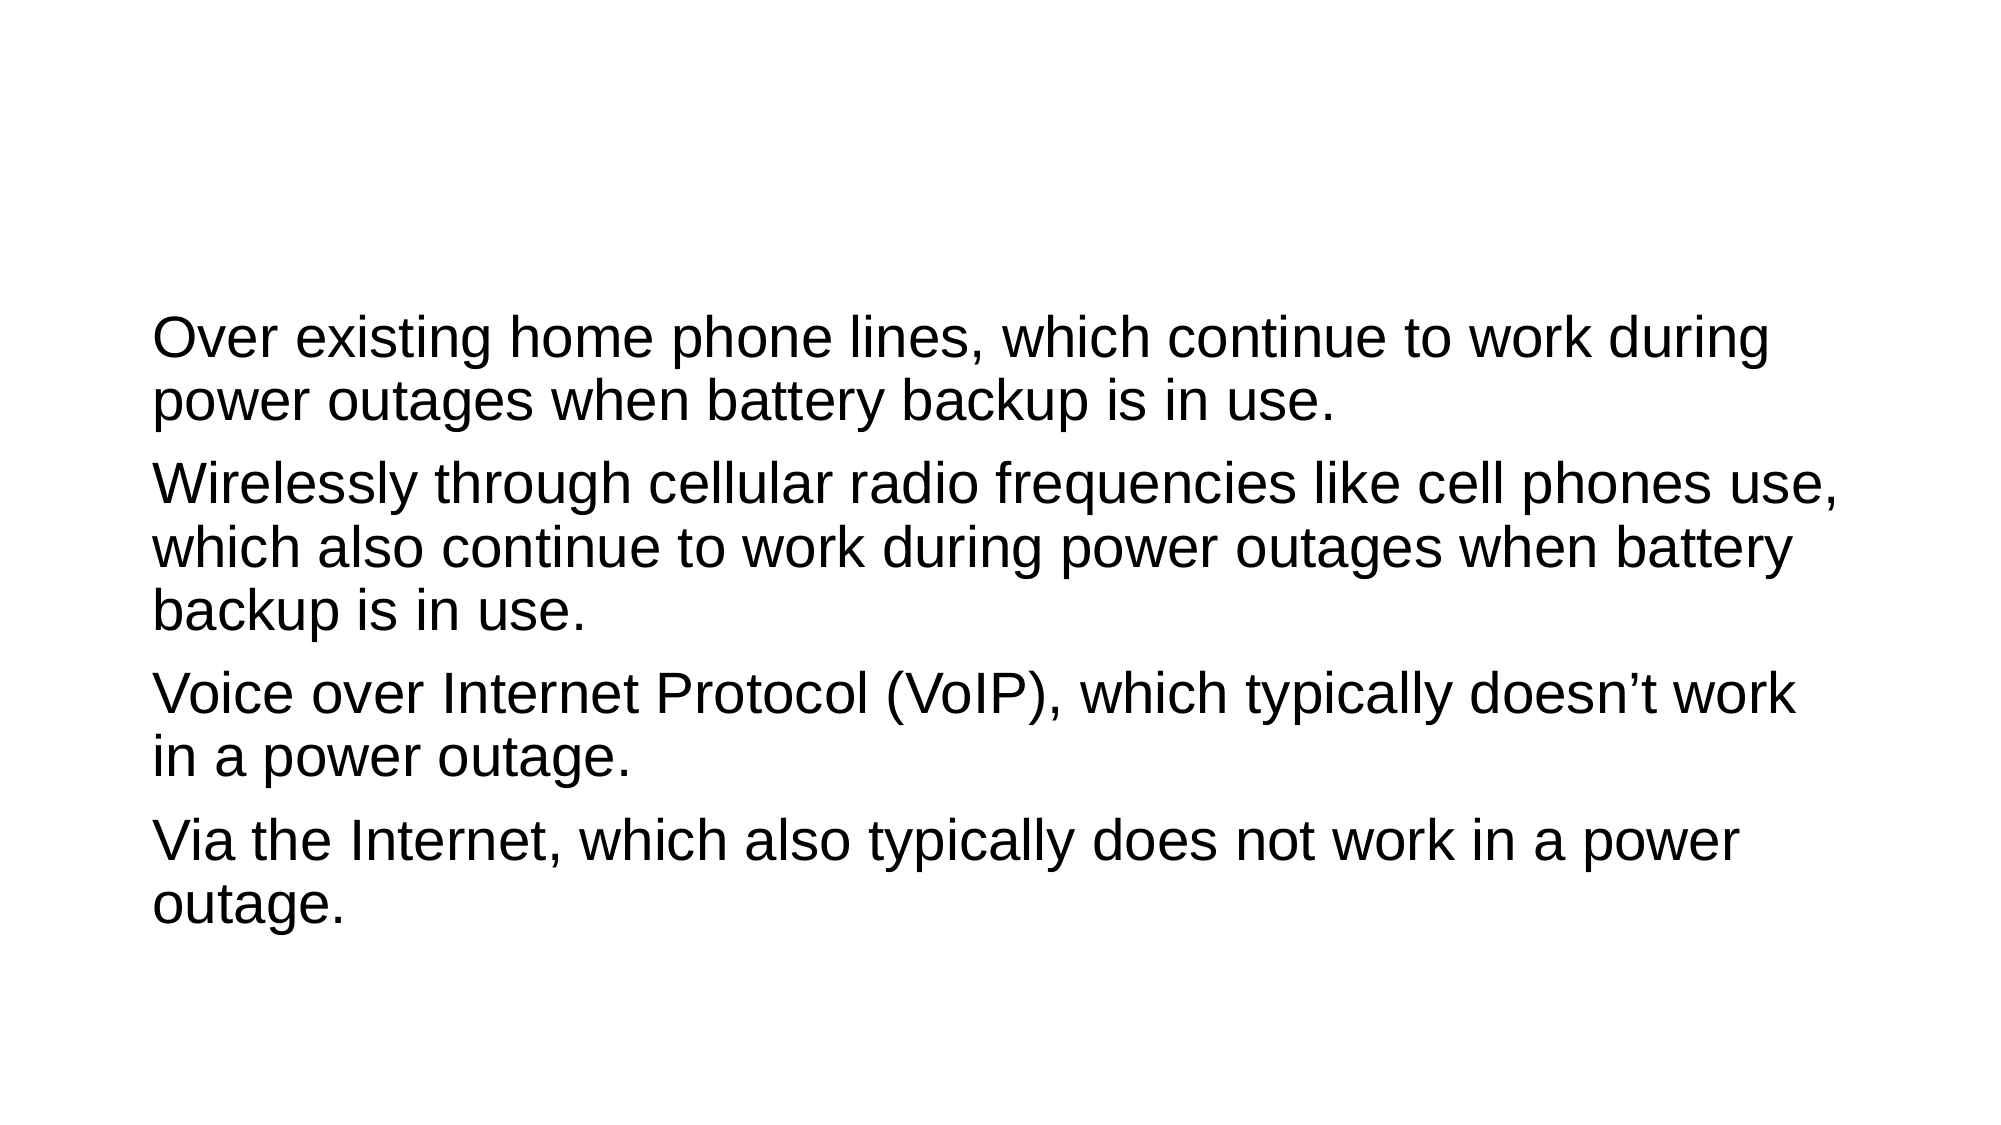

#
Over existing home phone lines, which continue to work during power outages when battery backup is in use.
Wirelessly through cellular radio frequencies like cell phones use, which also continue to work during power outages when battery backup is in use.
Voice over Internet Protocol (VoIP), which typically doesn’t work in a power outage.
Via the Internet, which also typically does not work in a power outage.